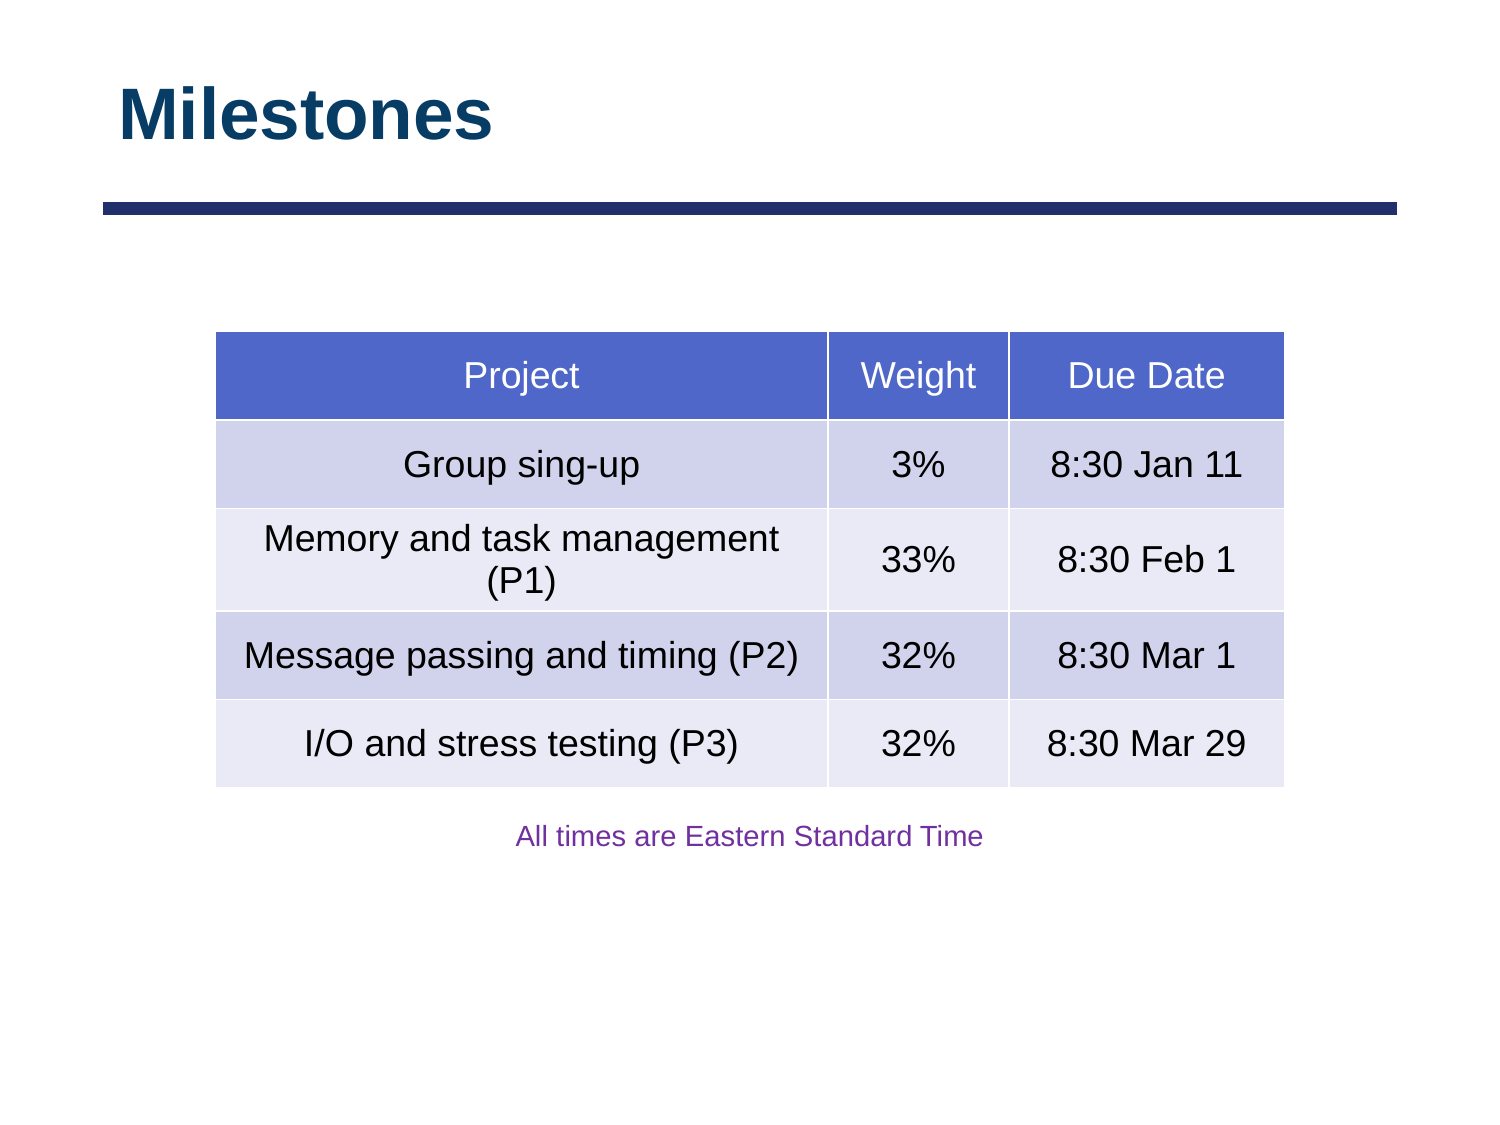

# Milestones
| Project | Weight | Due Date |
| --- | --- | --- |
| Group sing-up | 3% | 8:30 Jan 11 |
| Memory and task management (P1) | 33% | 8:30 Feb 1 |
| Message passing and timing (P2) | 32% | 8:30 Mar 1 |
| I/O and stress testing (P3) | 32% | 8:30 Mar 29 |
All times are Eastern Standard Time